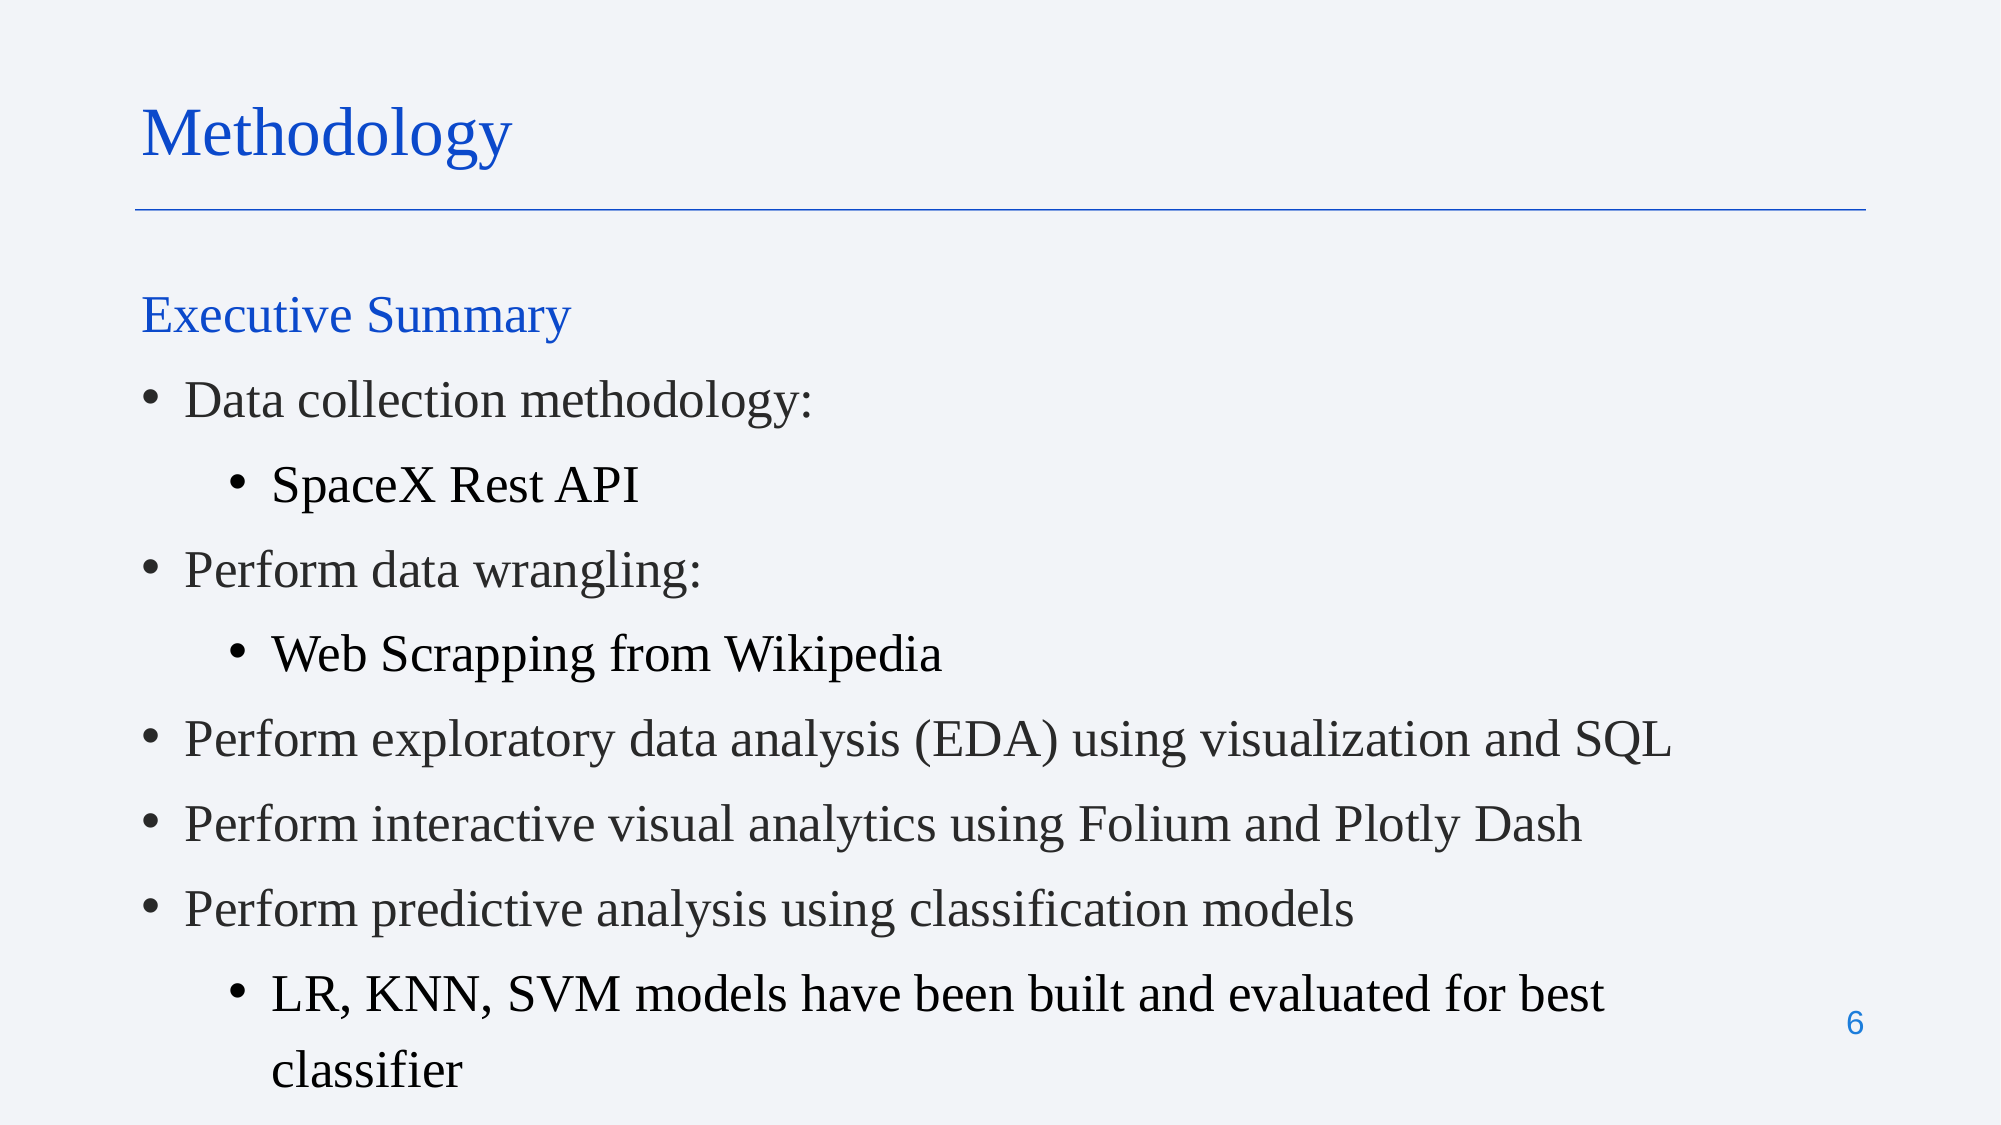

Methodology
Executive Summary
Data collection methodology:
SpaceX Rest API
Perform data wrangling:
Web Scrapping from Wikipedia
Perform exploratory data analysis (EDA) using visualization and SQL
Perform interactive visual analytics using Folium and Plotly Dash
Perform predictive analysis using classification models
LR, KNN, SVM models have been built and evaluated for best classifier

6